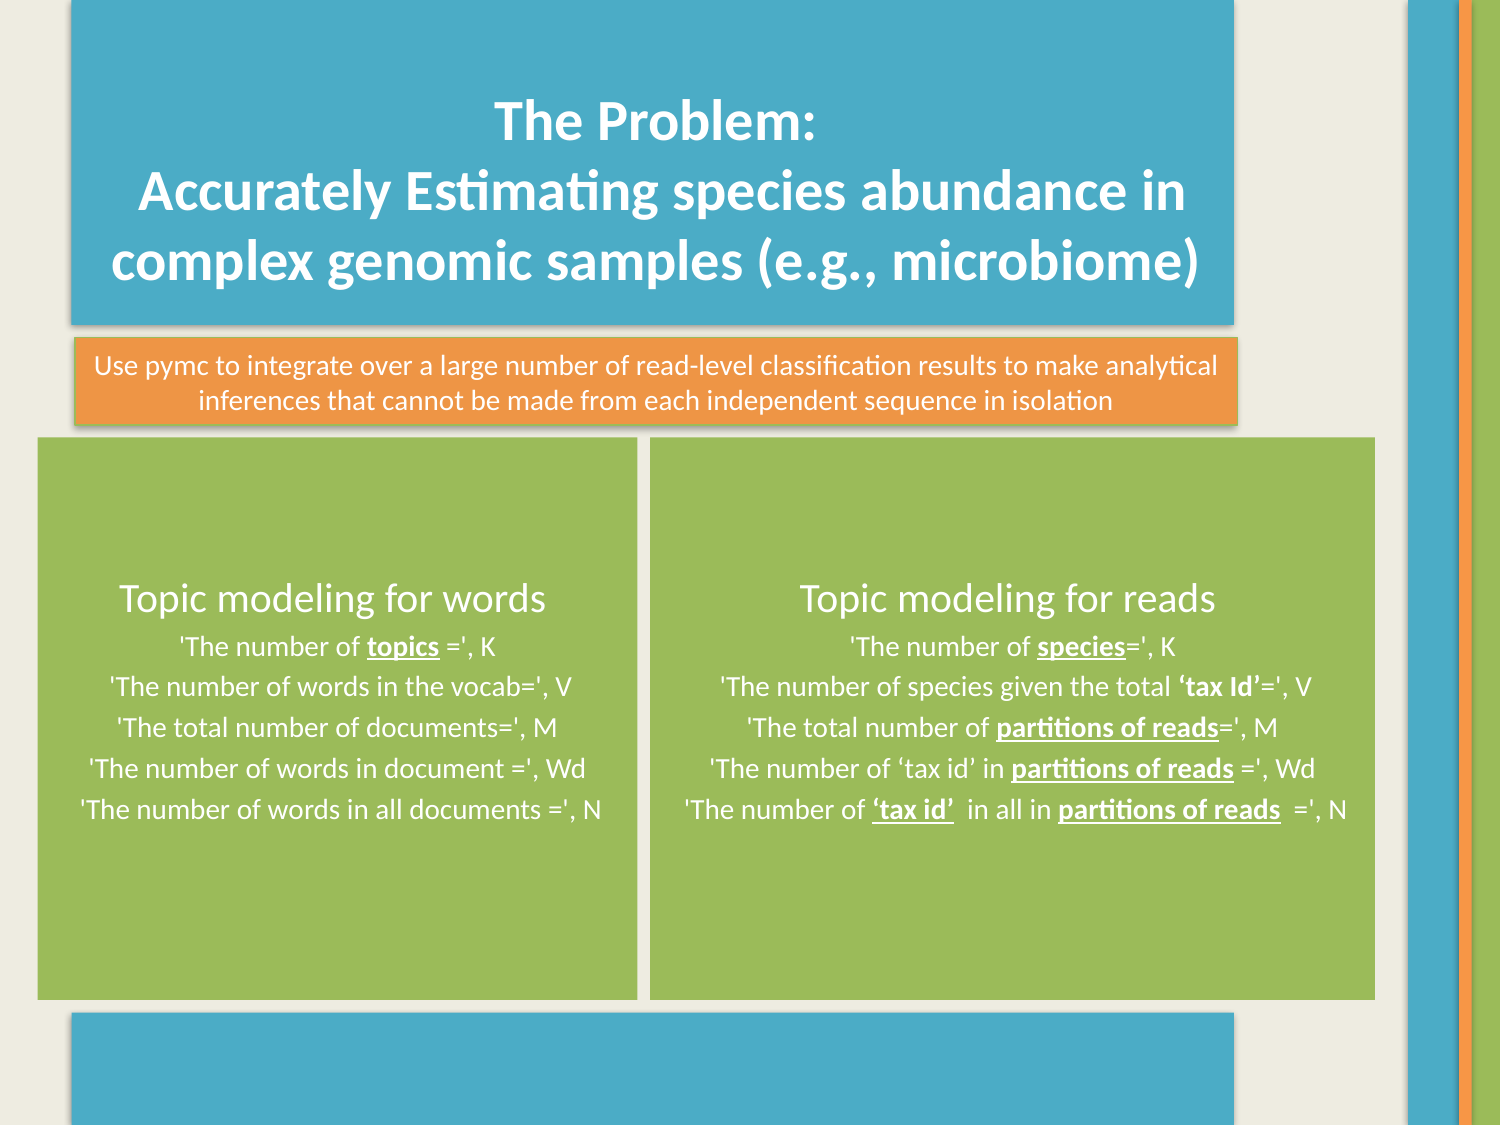

The Problem:
 Accurately Estimating species abundance in complex genomic samples (e.g., microbiome)
Use pymc to integrate over a large number of read-level classification results to make analytical inferences that cannot be made from each independent sequence in isolation
Topic modeling for words
'The number of topics =', K
 'The number of words in the vocab=', V
'The total number of documents=', M
'The number of words in document =', Wd
 'The number of words in all documents =', N

Topic modeling for reads
'The number of species=', K
 'The number of species given the total ‘tax Id’=', V
'The total number of partitions of reads=', M
'The number of ‘tax id’ in partitions of reads =', Wd
 'The number of ‘tax id’  in all in partitions of reads  =', N